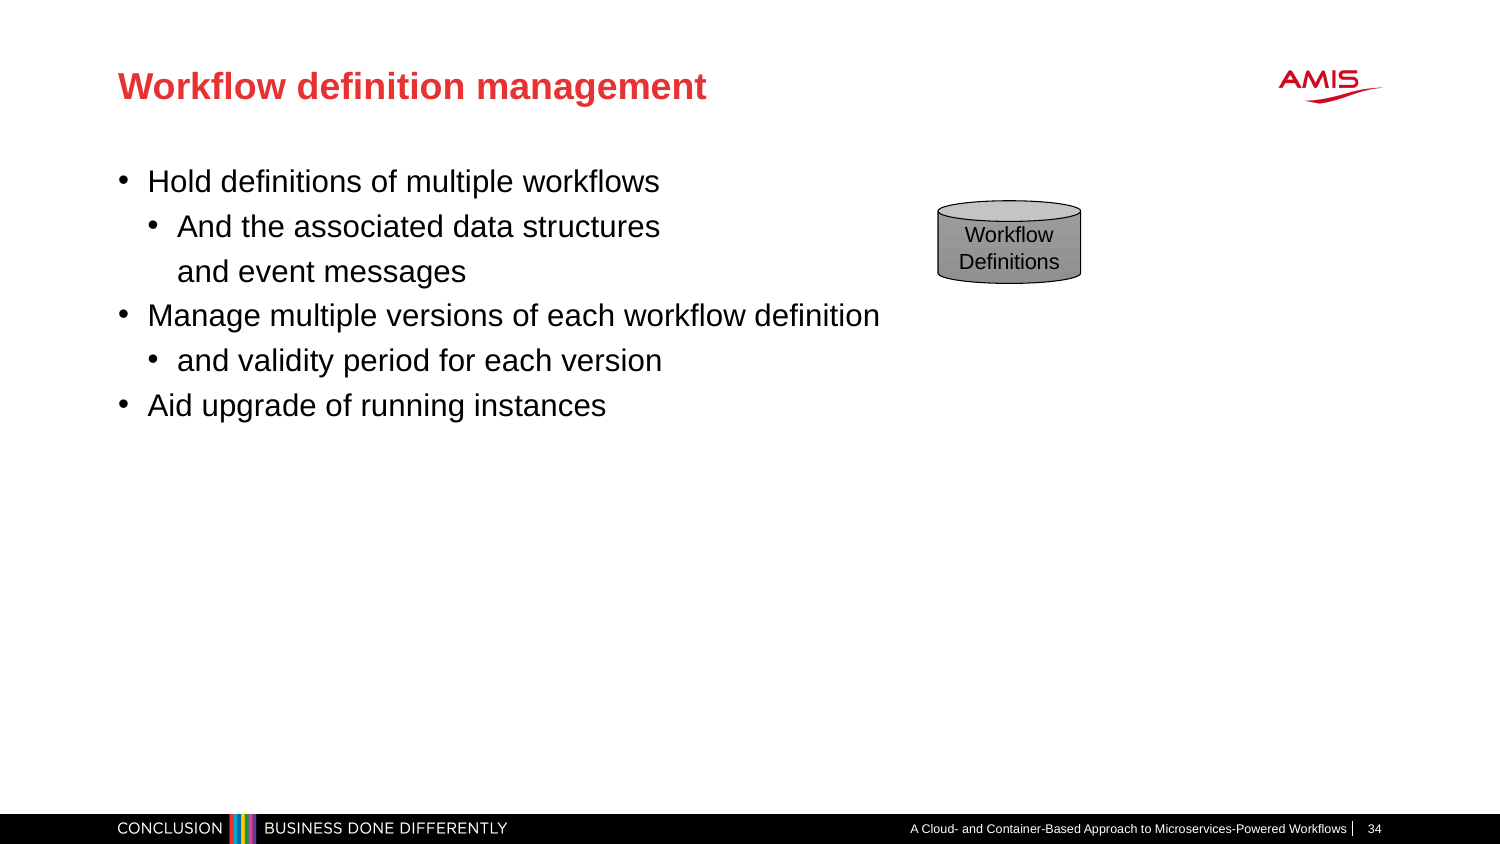

# Workflow definition management
Hold definitions of multiple workflows
And the associated data structures
and event messages
Manage multiple versions of each workflow definition
and validity period for each version
Aid upgrade of running instances
Workflow Definitions
A Cloud- and Container-Based Approach to Microservices-Powered Workflows
34